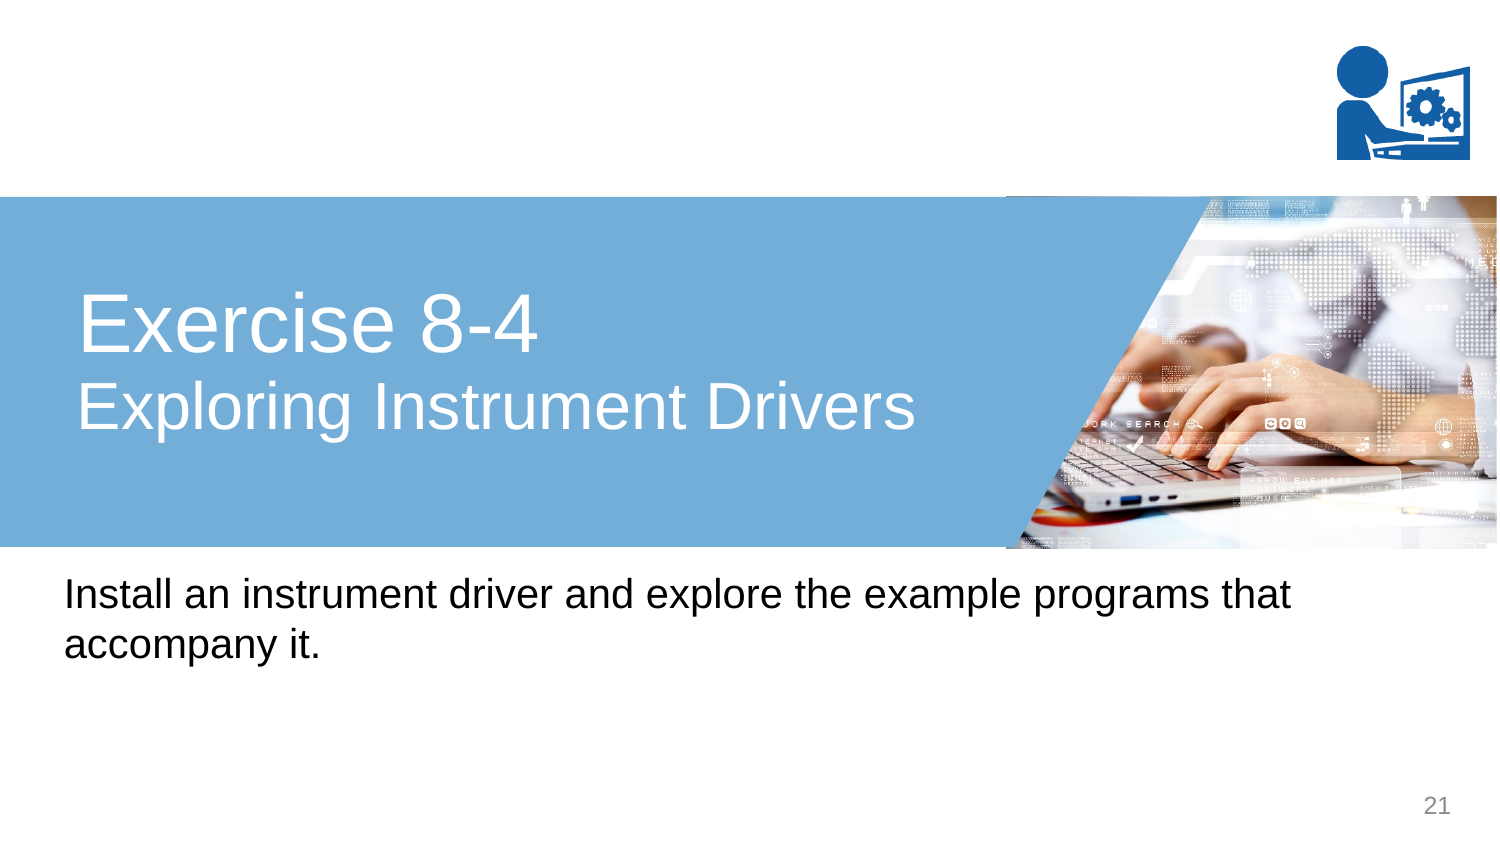

Exercise 8-4
Exploring Instrument Drivers
Install an instrument driver and explore the example programs that accompany it.
21